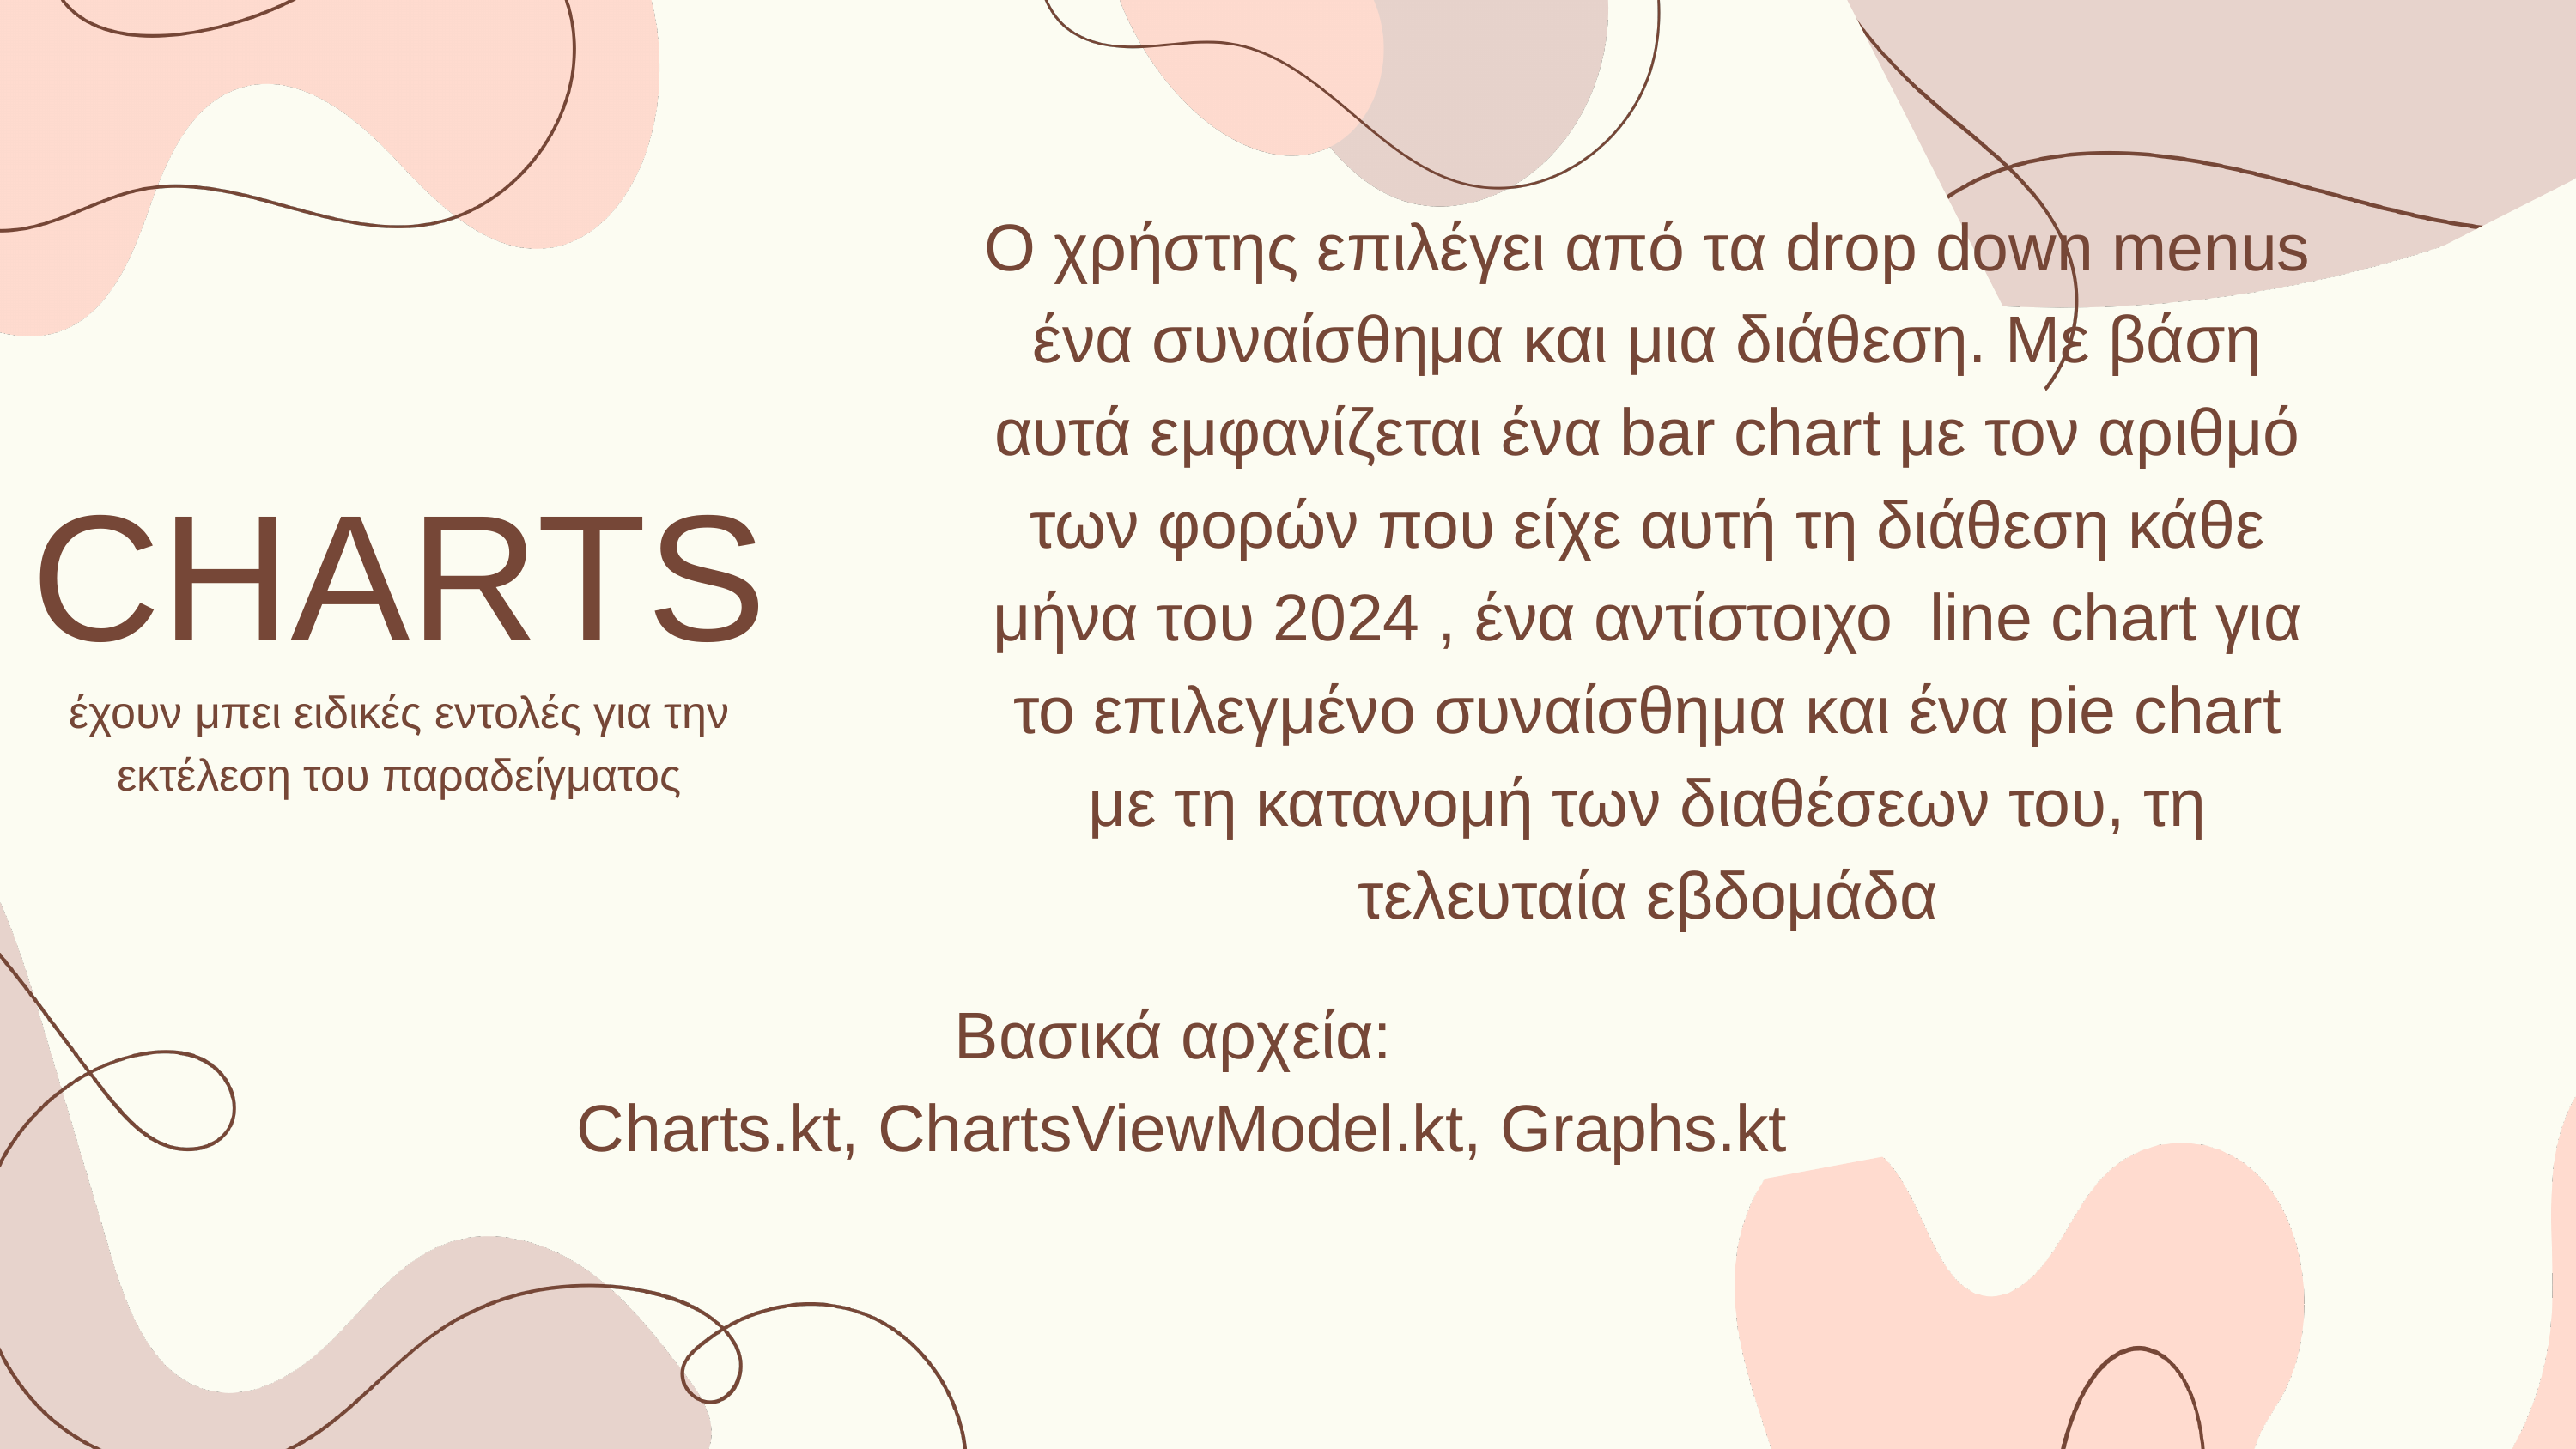

Ο χρήστης επιλέγει από τα drop down menus ένα συναίσθημα και μια διάθεση. Με βάση αυτά εμφανίζεται ένα bar chart με τον αριθμό των φορών που είχε αυτή τη διάθεση κάθε μήνα του 2024 , ένα αντίστοιχο  line chart για το επιλεγμένο συναίσθημα και ένα pie chart με τη κατανομή των διαθέσεων του, τη τελευταία εβδομάδα
CHARTS
έχουν μπει ειδικές εντολές για την εκτέλεση του παραδείγματος

Βασικά αρχεία:
Charts.kt, ChartsViewModel.kt, Graphs.kt